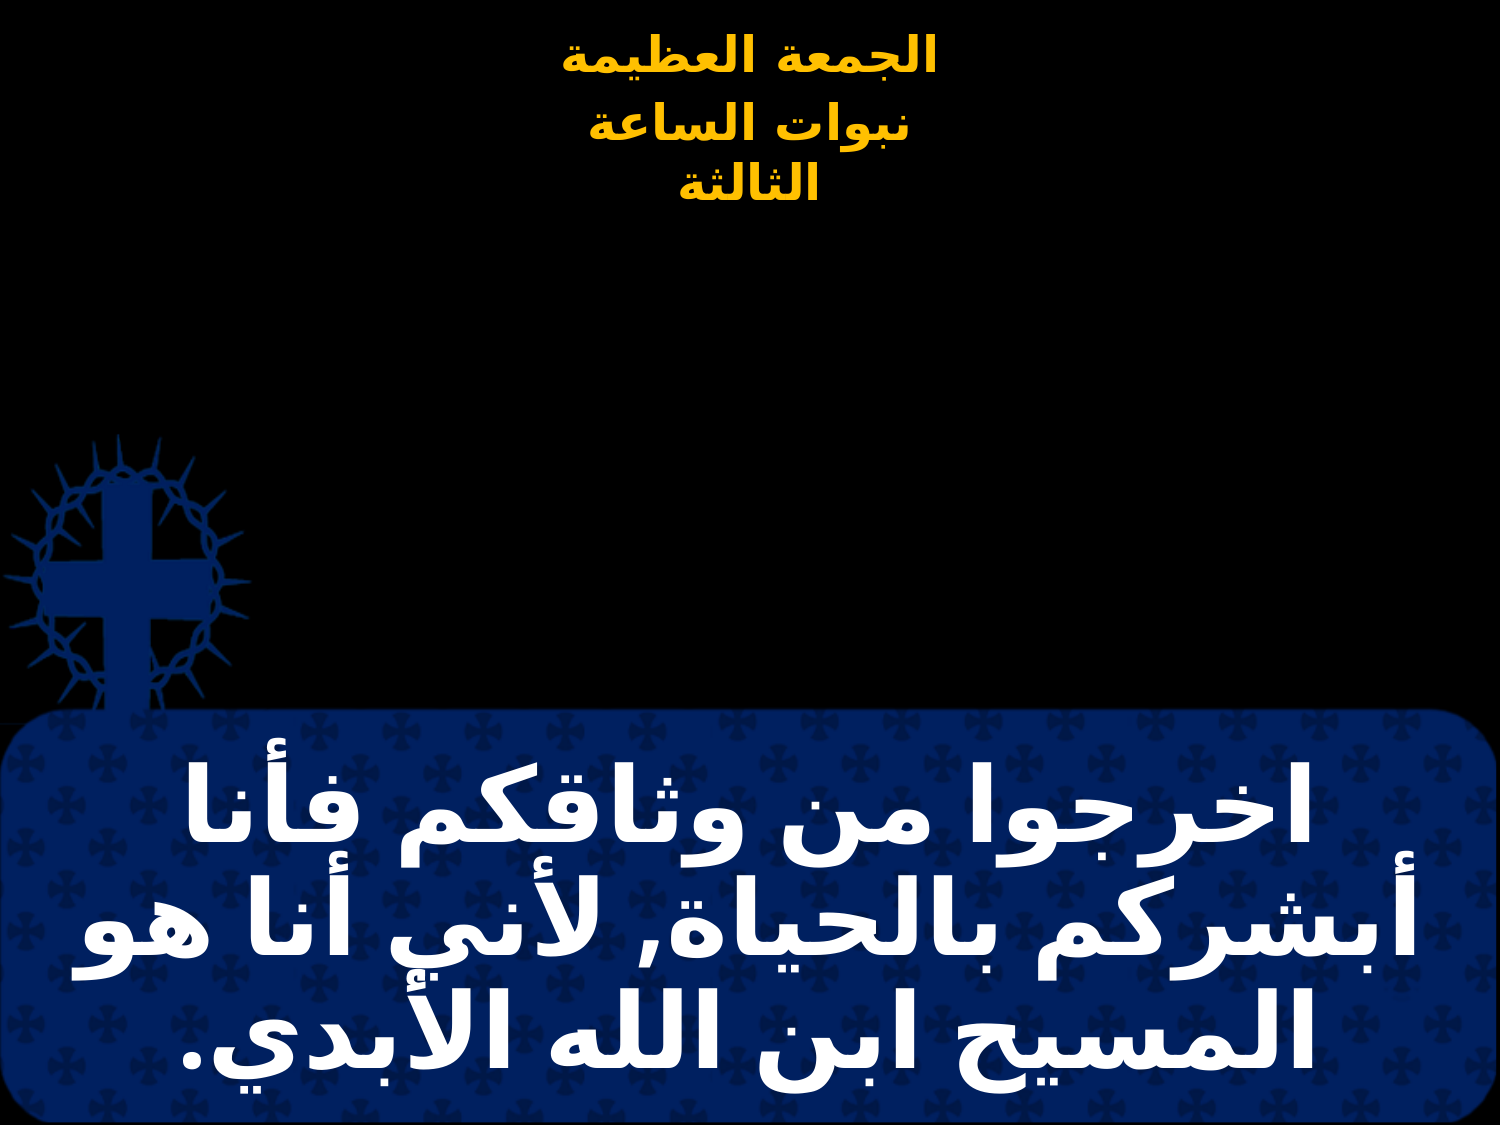

# اخرجوا من وثاقكم فأنا أبشركم بالحياة, لأني أنا هو المسيح ابن الله الأبدي.